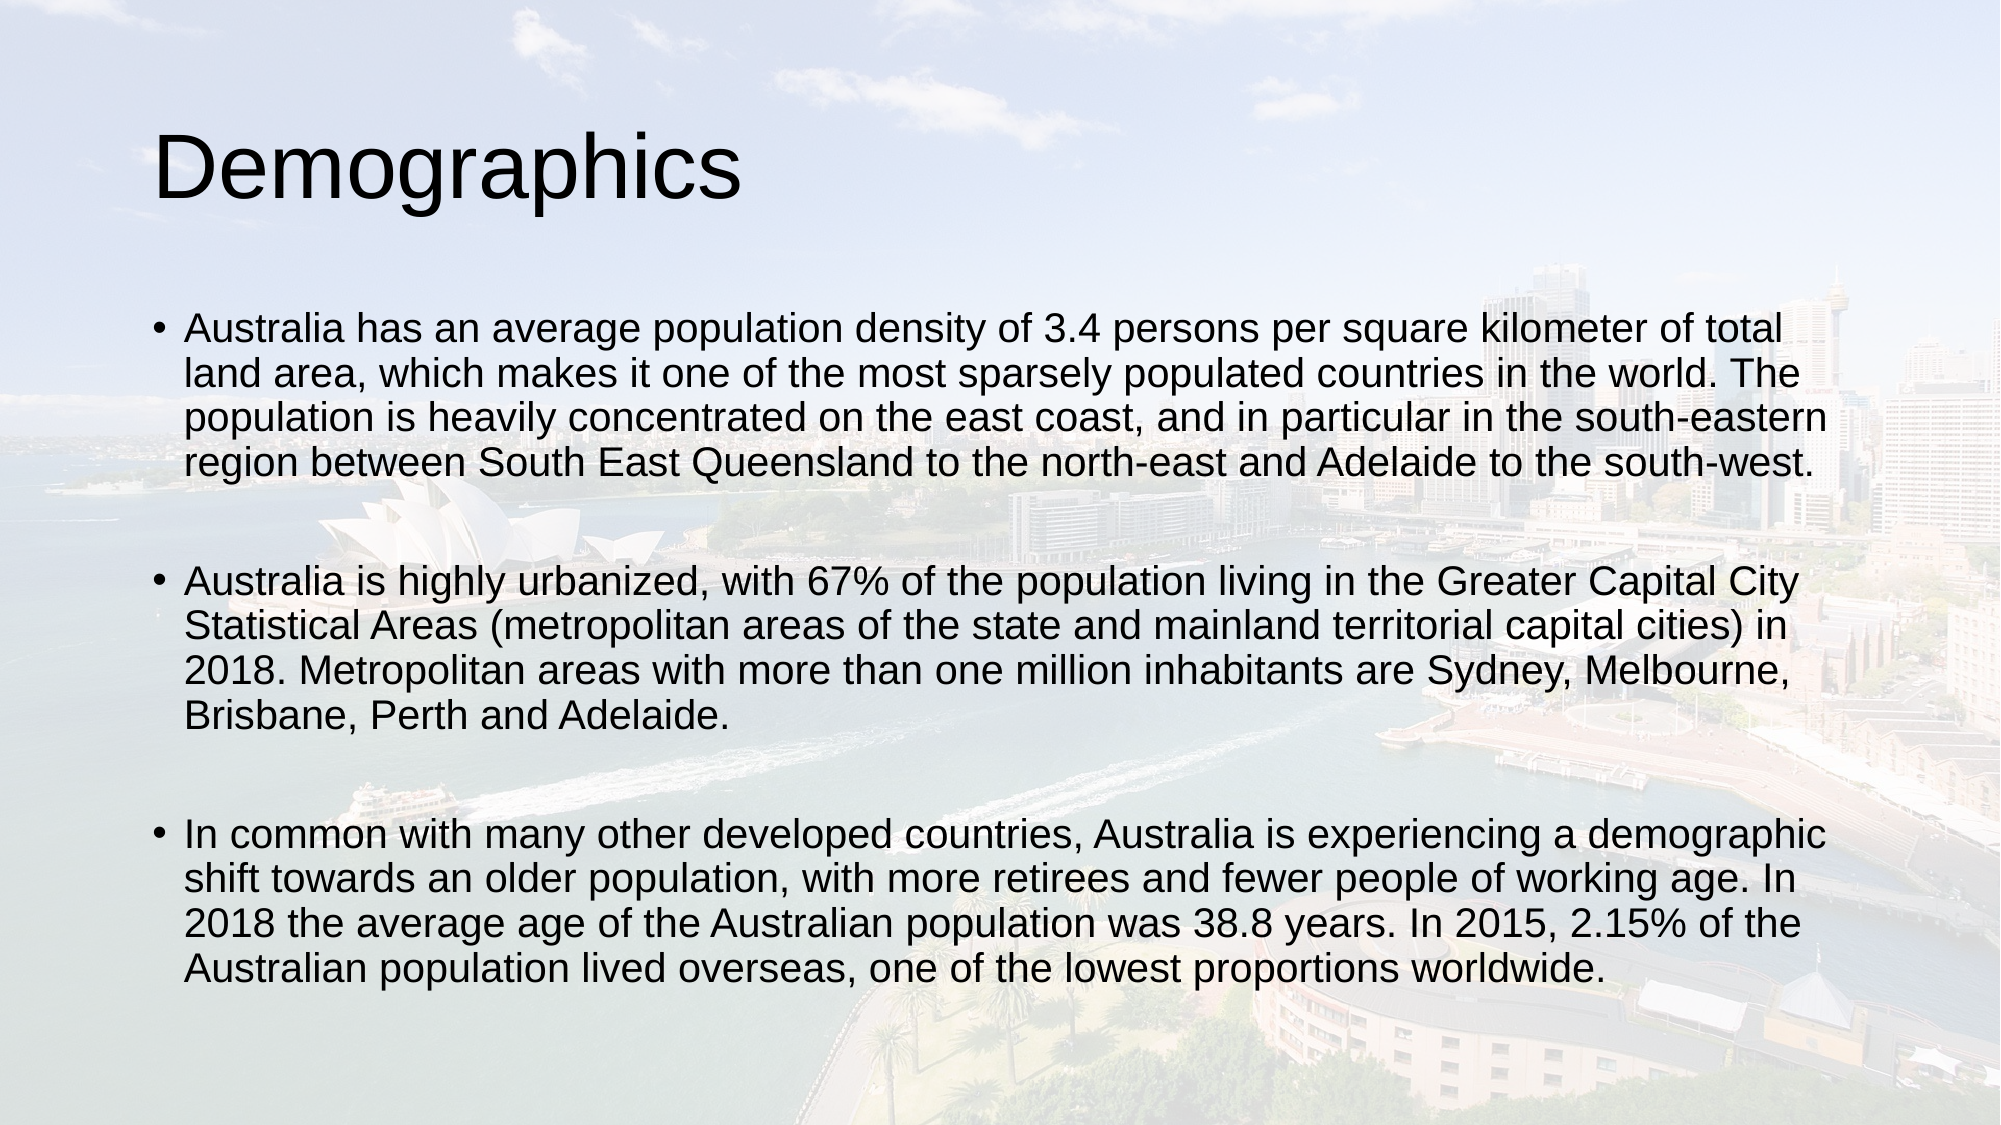

# Demographics
Australia has an average population density of 3.4 persons per square kilometer of total land area, which makes it one of the most sparsely populated countries in the world. The population is heavily concentrated on the east coast, and in particular in the south-eastern region between South East Queensland to the north-east and Adelaide to the south-west.

Australia is highly urbanized, with 67% of the population living in the Greater Capital City Statistical Areas (metropolitan areas of the state and mainland territorial capital cities) in 2018. Metropolitan areas with more than one million inhabitants are Sydney, Melbourne, Brisbane, Perth and Adelaide.

In common with many other developed countries, Australia is experiencing a demographic shift towards an older population, with more retirees and fewer people of working age. In 2018 the average age of the Australian population was 38.8 years. In 2015, 2.15% of the Australian population lived overseas, one of the lowest proportions worldwide.